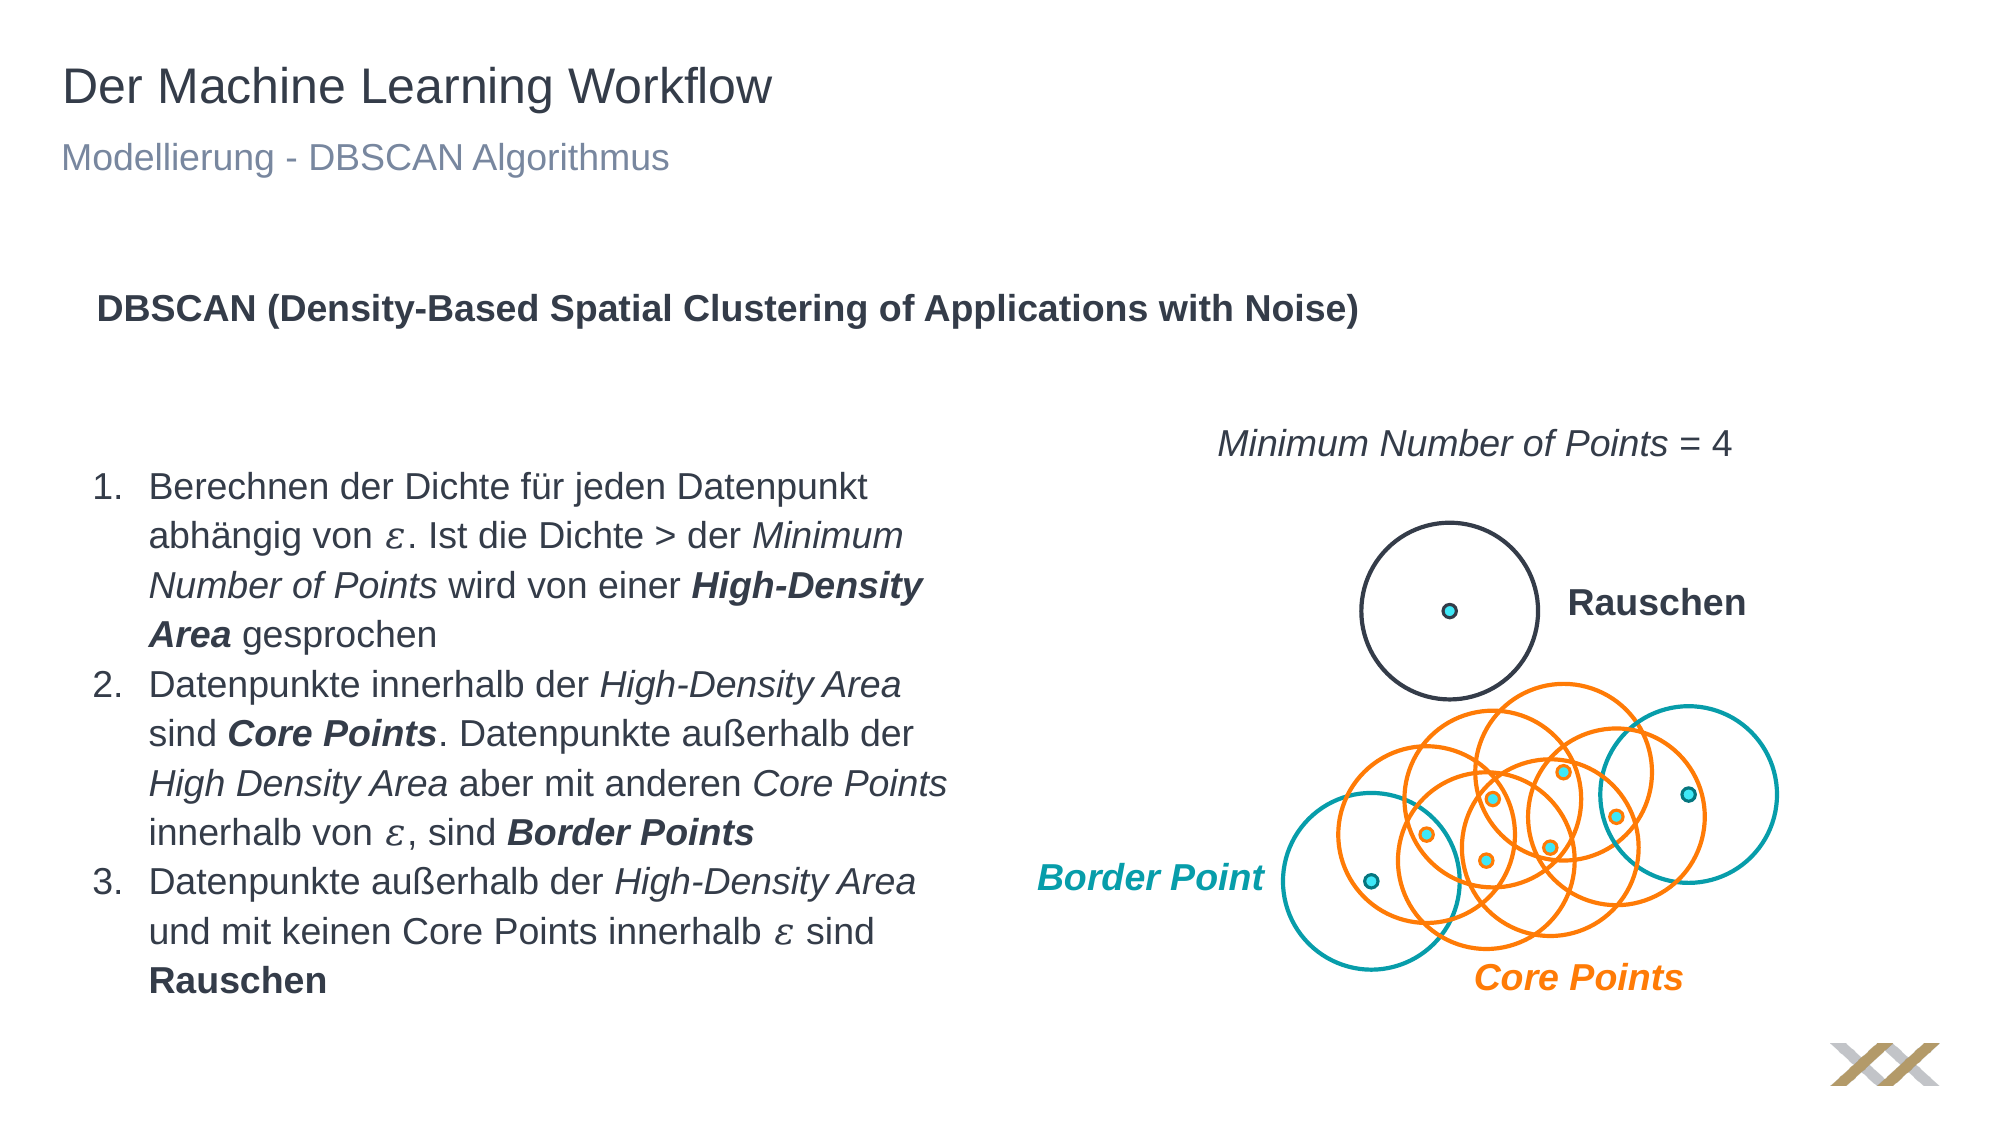

# Der Machine Learning Workflow
Modellierung - DBSCAN Algorithmus
DBSCAN (Density-Based Spatial Clustering of Applications with Noise)
Minimum Number of Points = 4
Berechnen der Dichte für jeden Datenpunkt abhängig von 𝜀. Ist die Dichte > der Minimum Number of Points wird von einer High-Density Area gesprochen
Datenpunkte innerhalb der High-Density Area sind Core Points. Datenpunkte außerhalb der High Density Area aber mit anderen Core Points innerhalb von 𝜀, sind Border Points
Datenpunkte außerhalb der High-Density Area und mit keinen Core Points innerhalb 𝜀 sind Rauschen

Rauschen

Border Point

Core Points